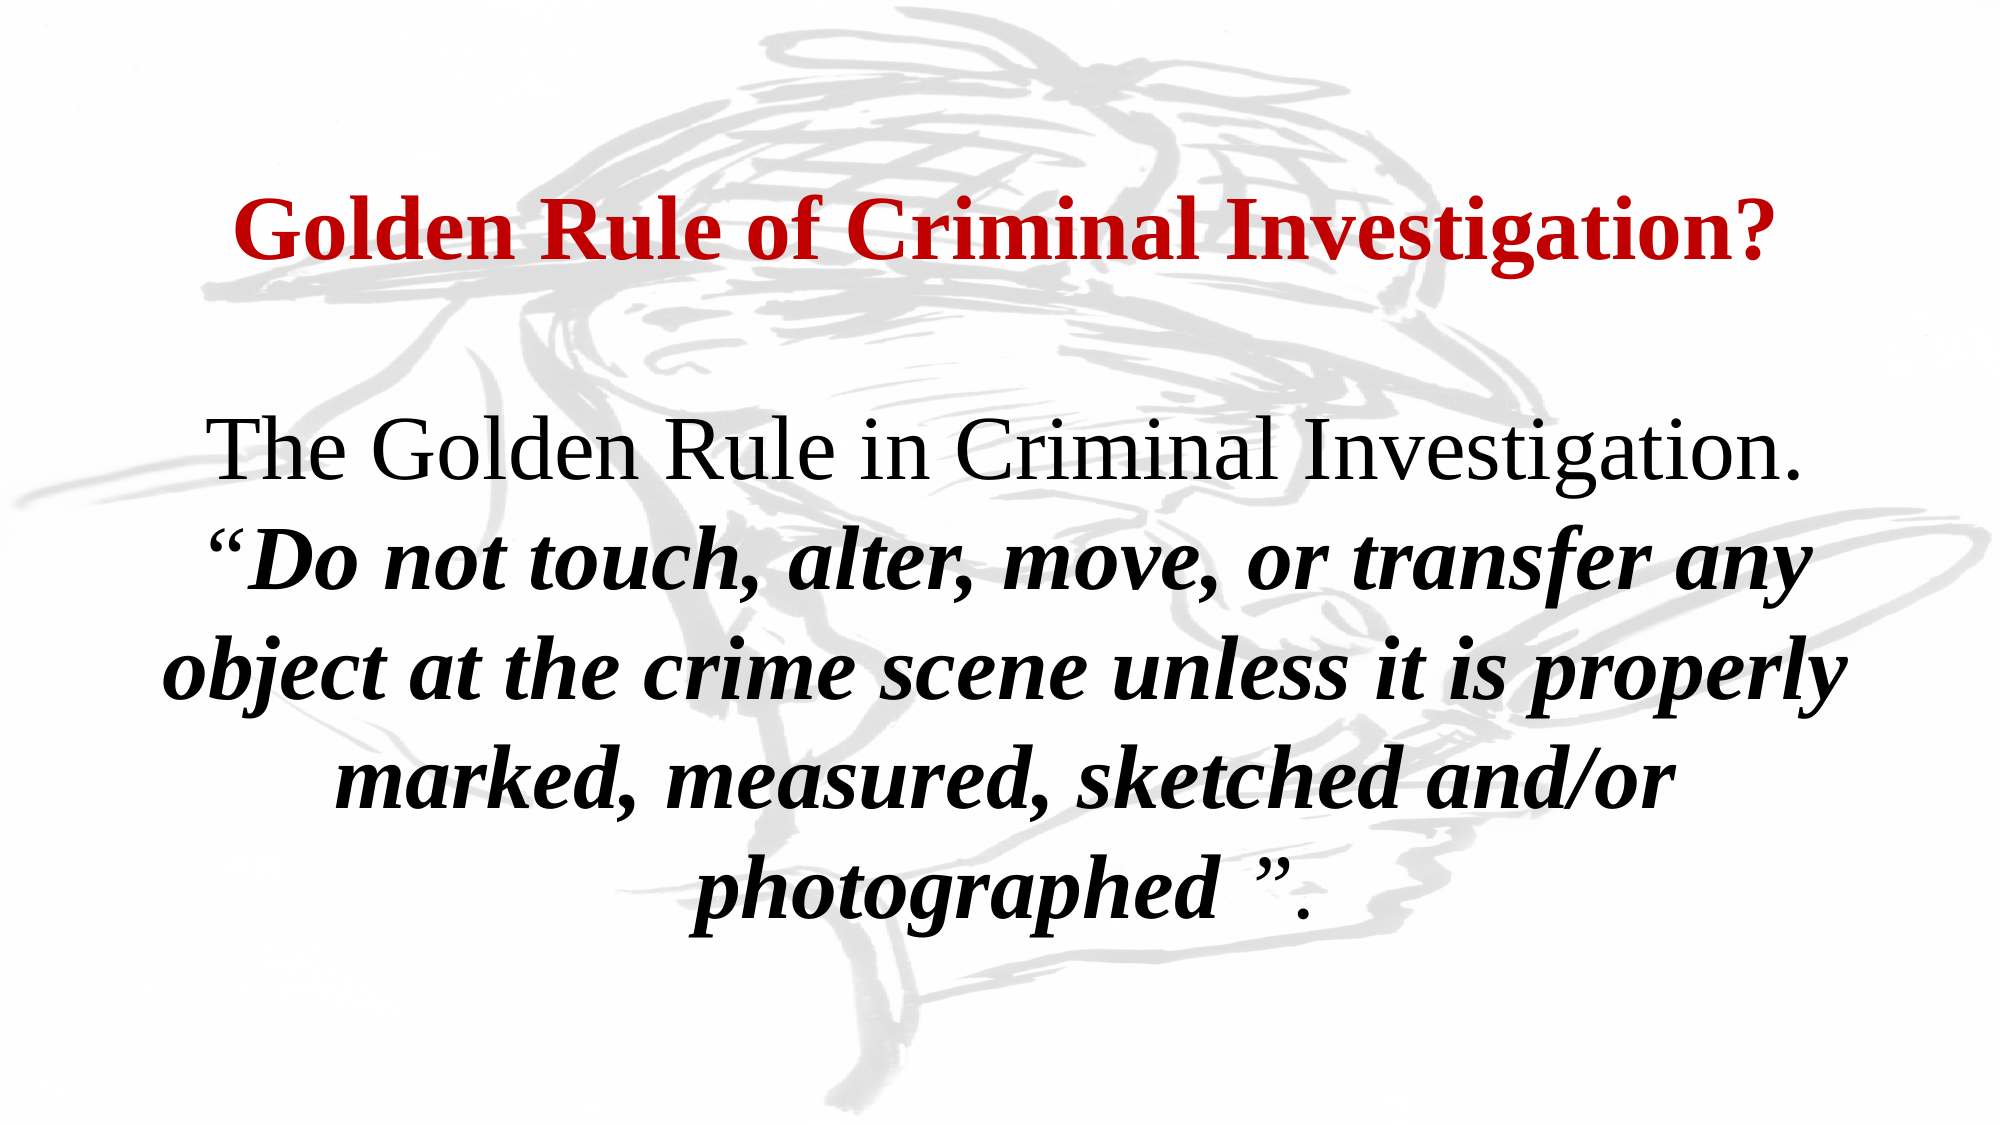

# Golden Rule of Criminal Investigation?
The Golden Rule in Criminal Investigation. “Do not touch, alter, move, or transfer any object at the crime scene unless it is properly marked, measured, sketched and/or photographed ”.